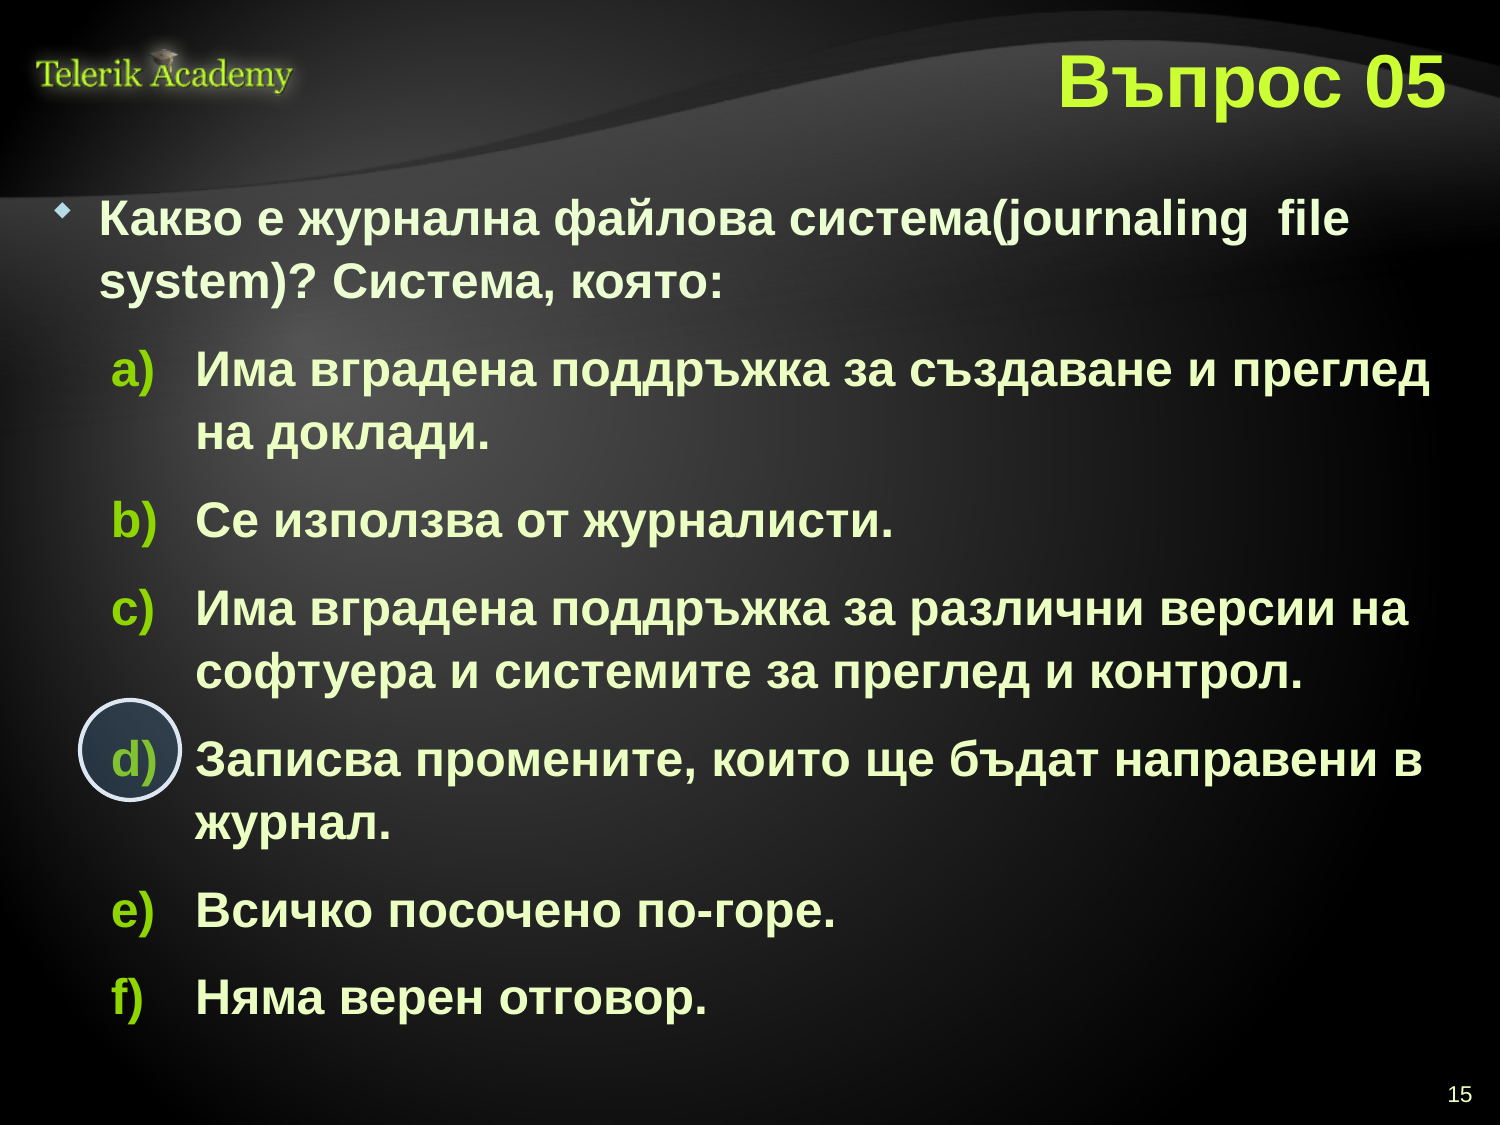

# Въпрос 05
Какво е журнална файлова система(journaling  file system)? Система, която:
Има вградена поддръжка за създаване и преглед на доклади.
Се използва от журналисти.
Има вградена поддръжка за различни версии на софтуера и системите за преглед и контрол.
Записва промените, които ще бъдат направени в журнал.
Всичко посочено по-горе.
Няма верен отговор.

15